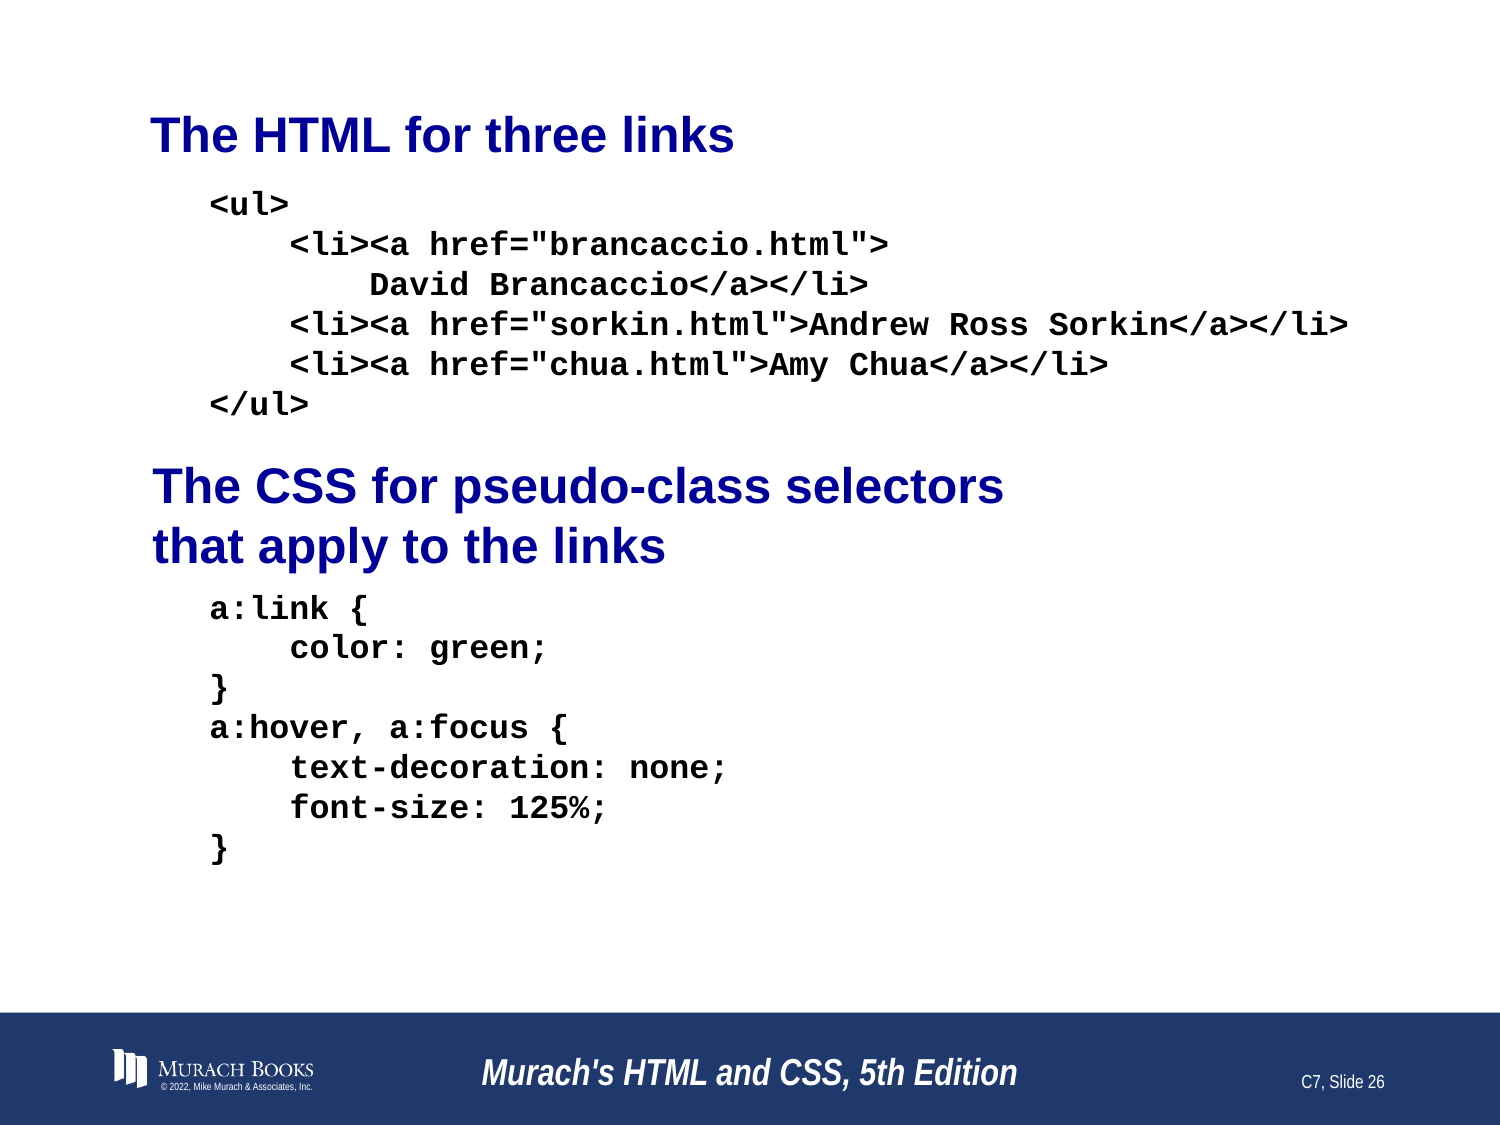

# The HTML for three links
<ul>
    <li><a href="brancaccio.html">
        David Brancaccio</a></li>
    <li><a href="sorkin.html">Andrew Ross Sorkin</a></li>
    <li><a href="chua.html">Amy Chua</a></li>
</ul>
The CSS for pseudo-class selectors
that apply to the links
a:link {
    color: green;
}
a:hover, a:focus {
    text-decoration: none;
    font-size: 125%;
}

© 2022, Mike Murach & Associates, Inc.
Murach's HTML and CSS, 5th Edition

C7, Slide 26